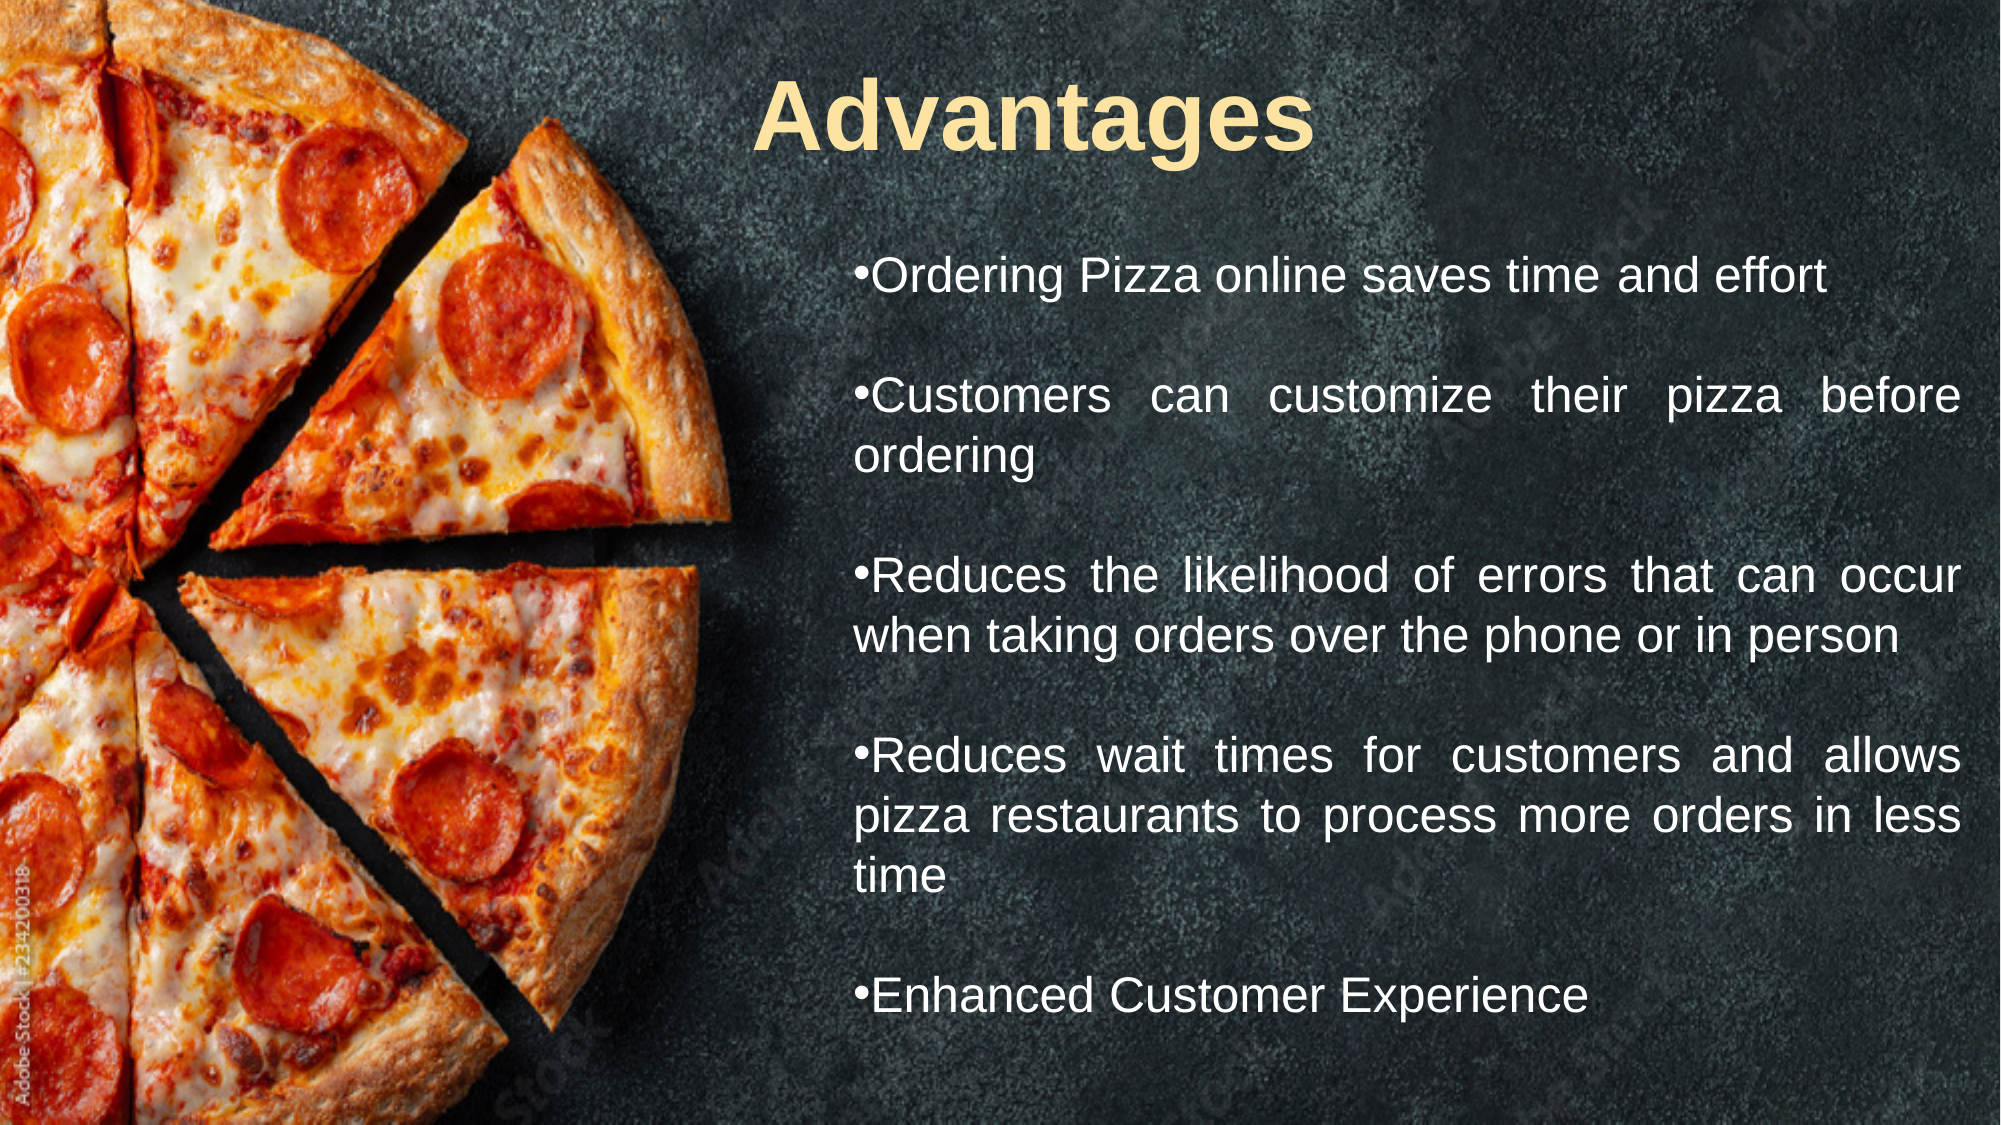

Advantages
Ordering Pizza online saves time	 and effort

Customers can customize their pizza before ordering

Reduces the likelihood of errors that can occur when taking orders over the phone or in person

Reduces wait times for customers and allows pizza restaurants to process more orders in less time

Enhanced Customer Experience